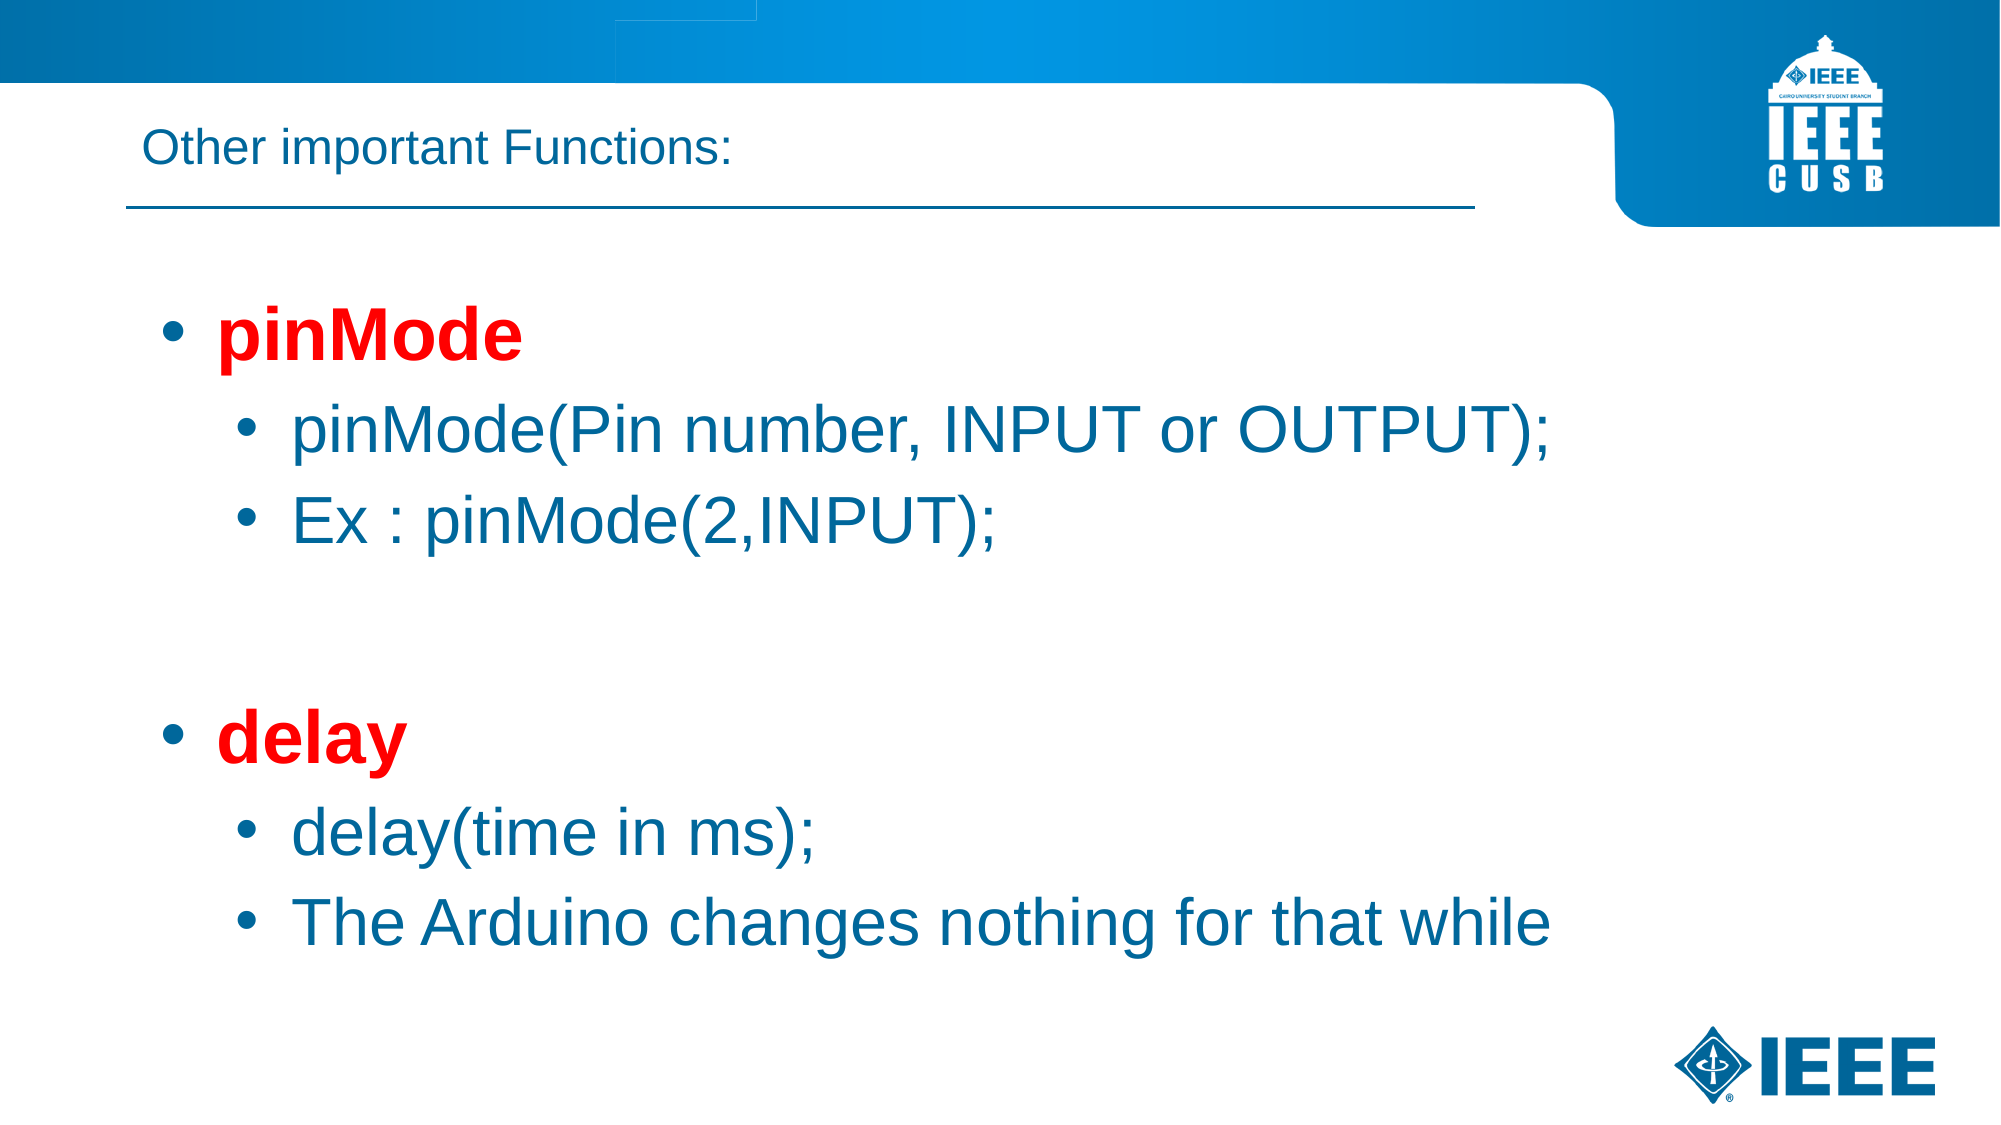

# Other important Functions:
pinMode
pinMode(Pin number, INPUT or OUTPUT);
Ex : pinMode(2,INPUT);

delay
delay(time in ms);
The Arduino changes nothing for that while